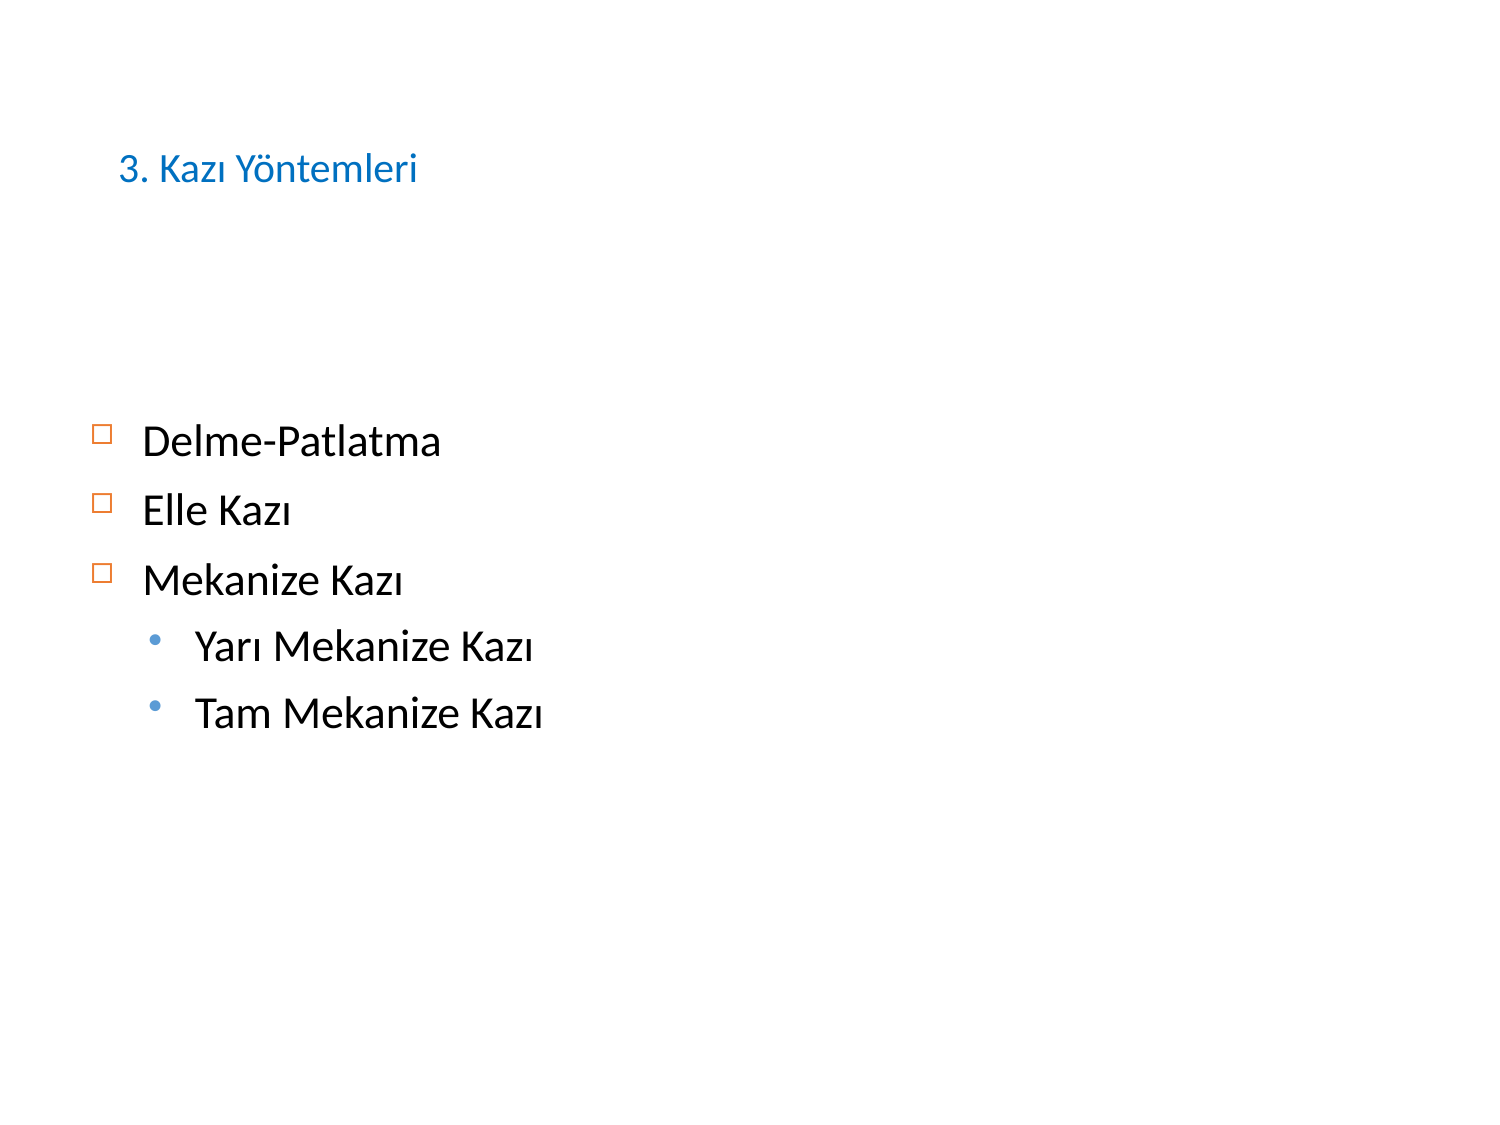

# 3. Kazı Yöntemleri
Delme-Patlatma
Elle Kazı
Mekanize Kazı
Yarı Mekanize Kazı
Tam Mekanize Kazı